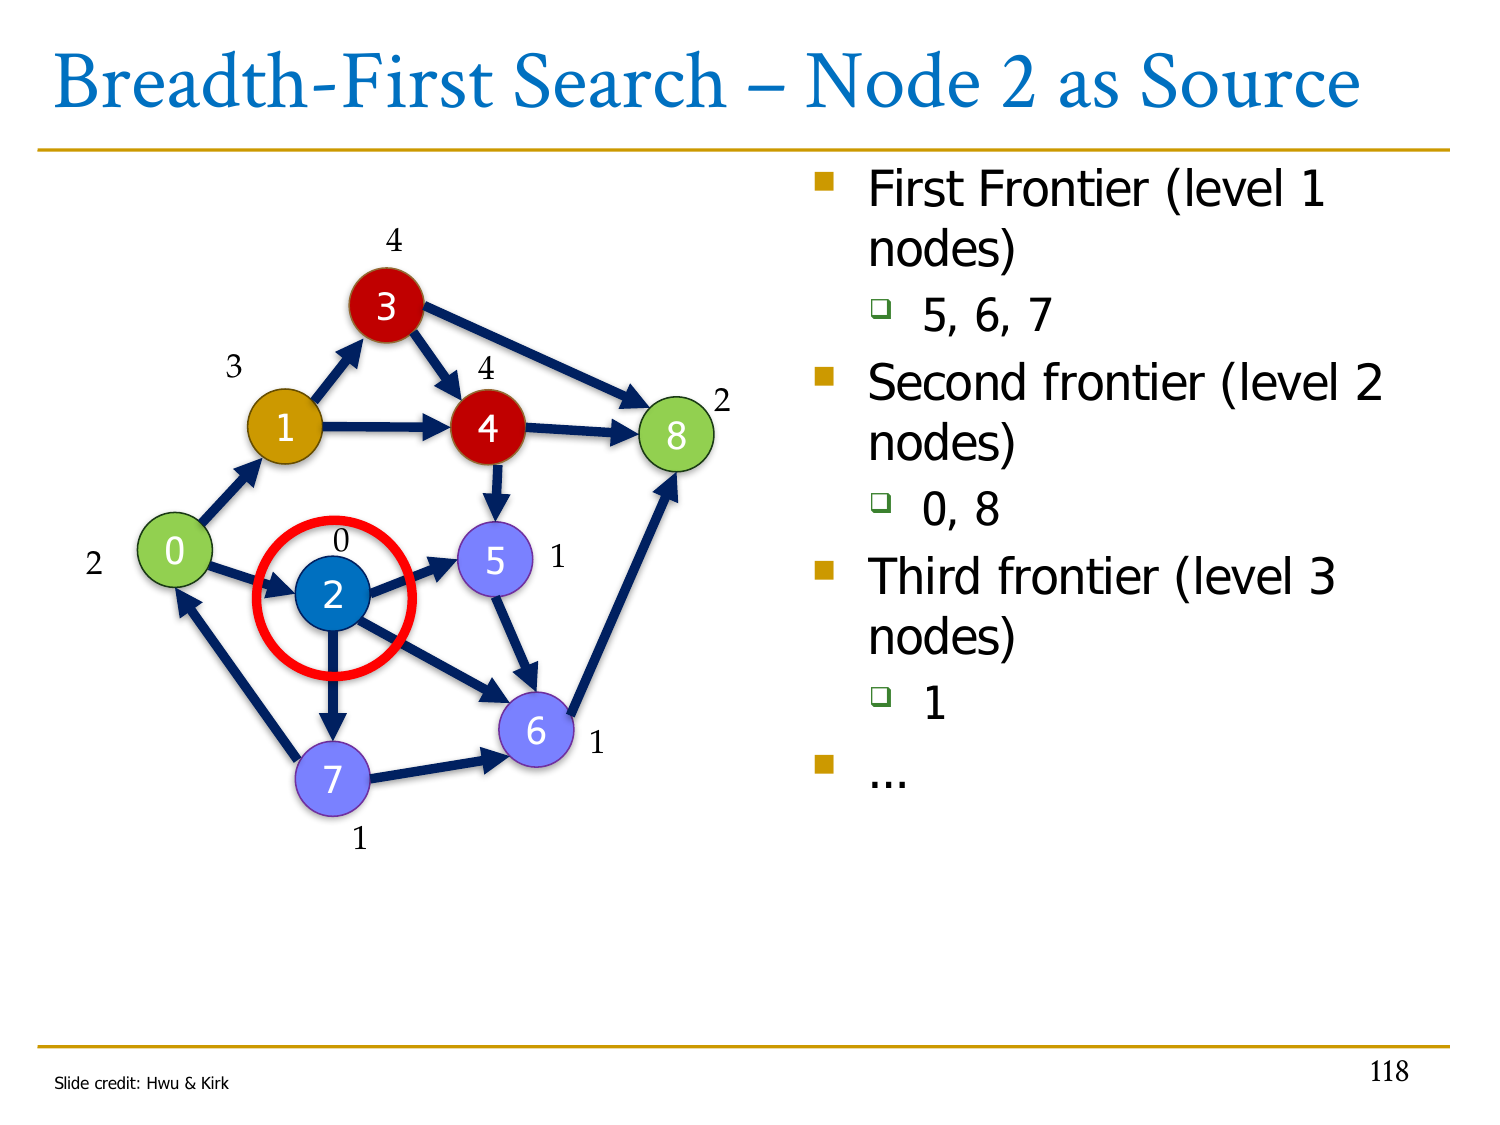

# Breadth-First Search – Node 2 as Source
First Frontier (level 1 nodes)
5, 6, 7
Second frontier (level 2 nodes)
0, 8
Third frontier (level 3 nodes)
1
…

4
3
3
4
2
1
4
8
0
0

5
1
2
2
6
1
7
1
118
Slide credit: Hwu & Kirk